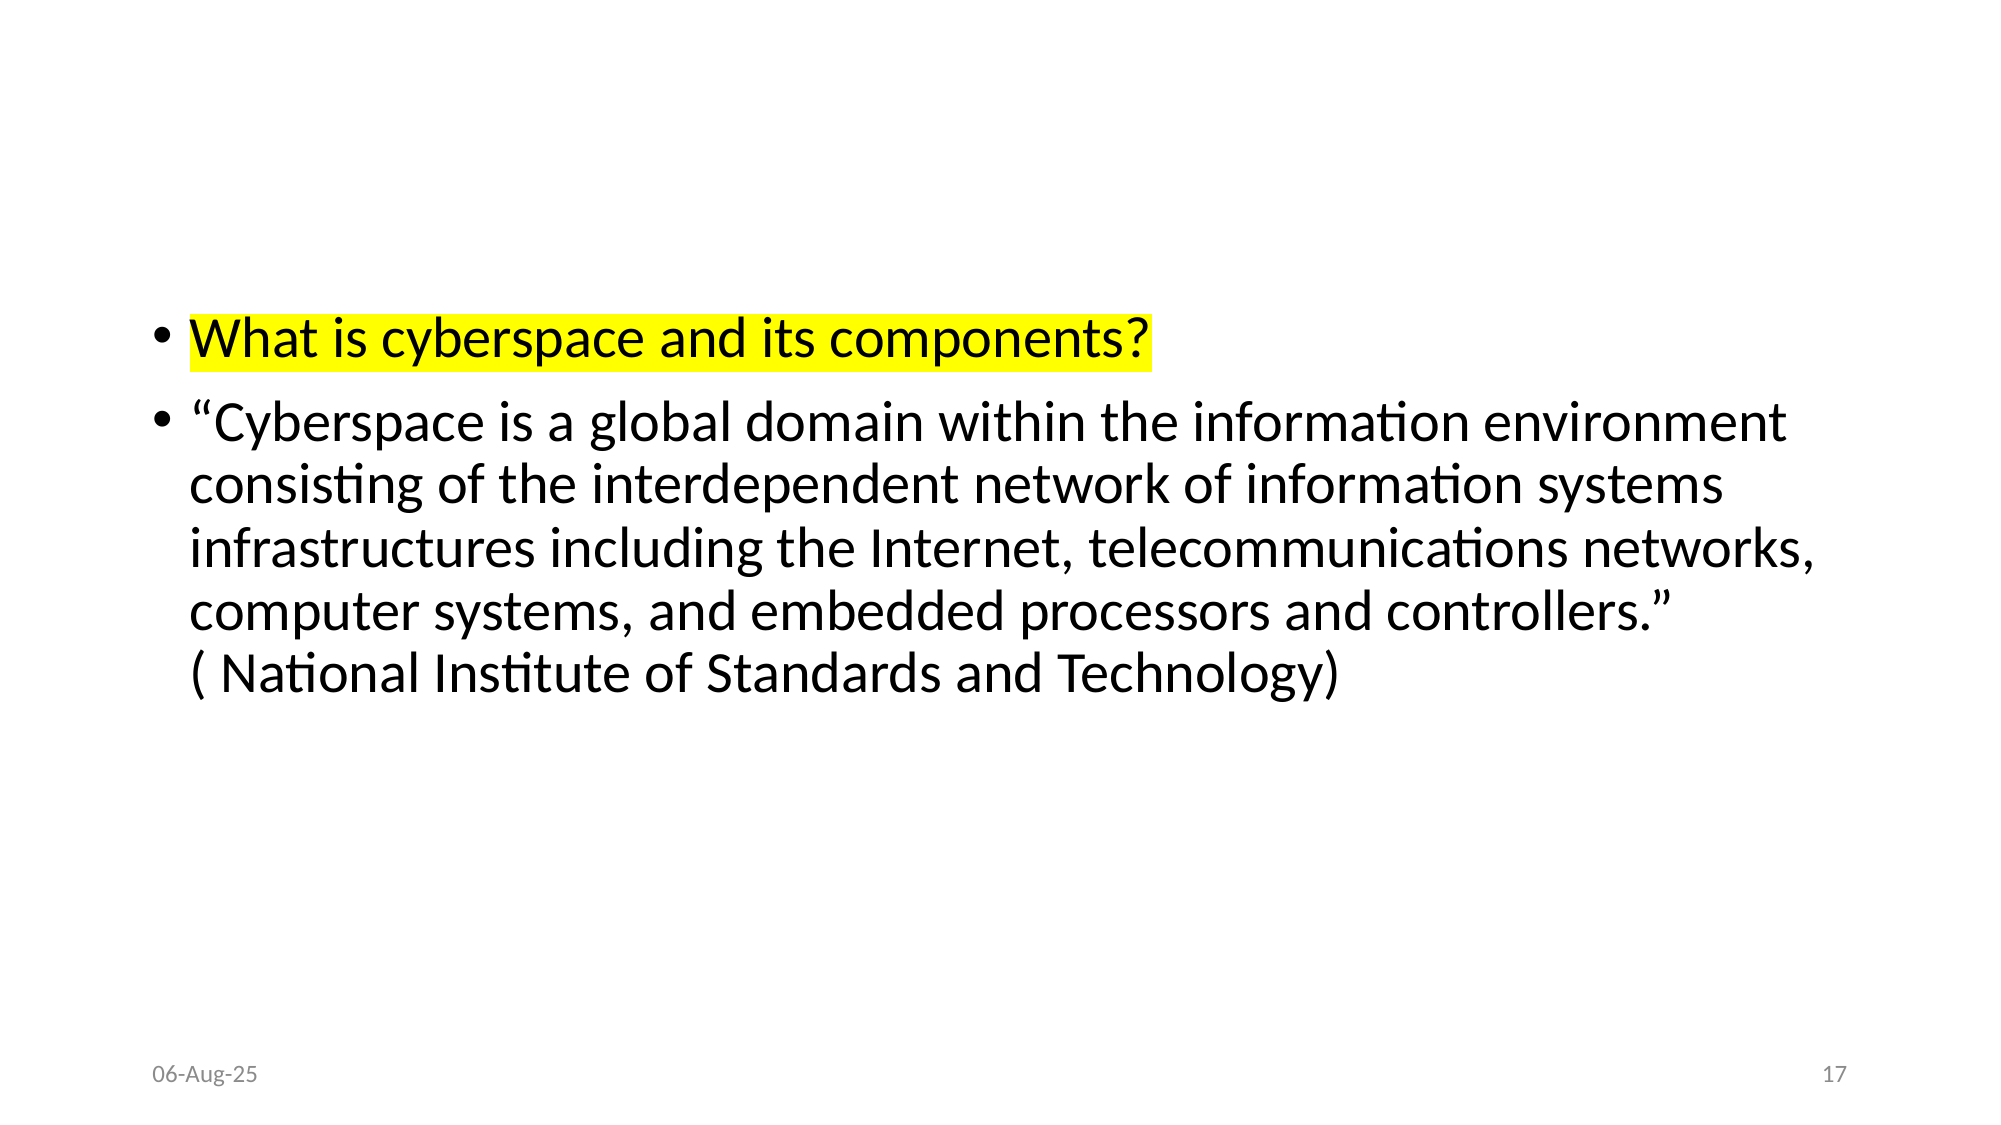

What is cyberspace and its components?
“Cyberspace is a global domain within the information environment consisting of the interdependent network of information systems infrastructures including the Internet, telecommunications networks, computer systems, and embedded processors and controllers.” ( National Institute of Standards and Technology)
06-Aug-25
17